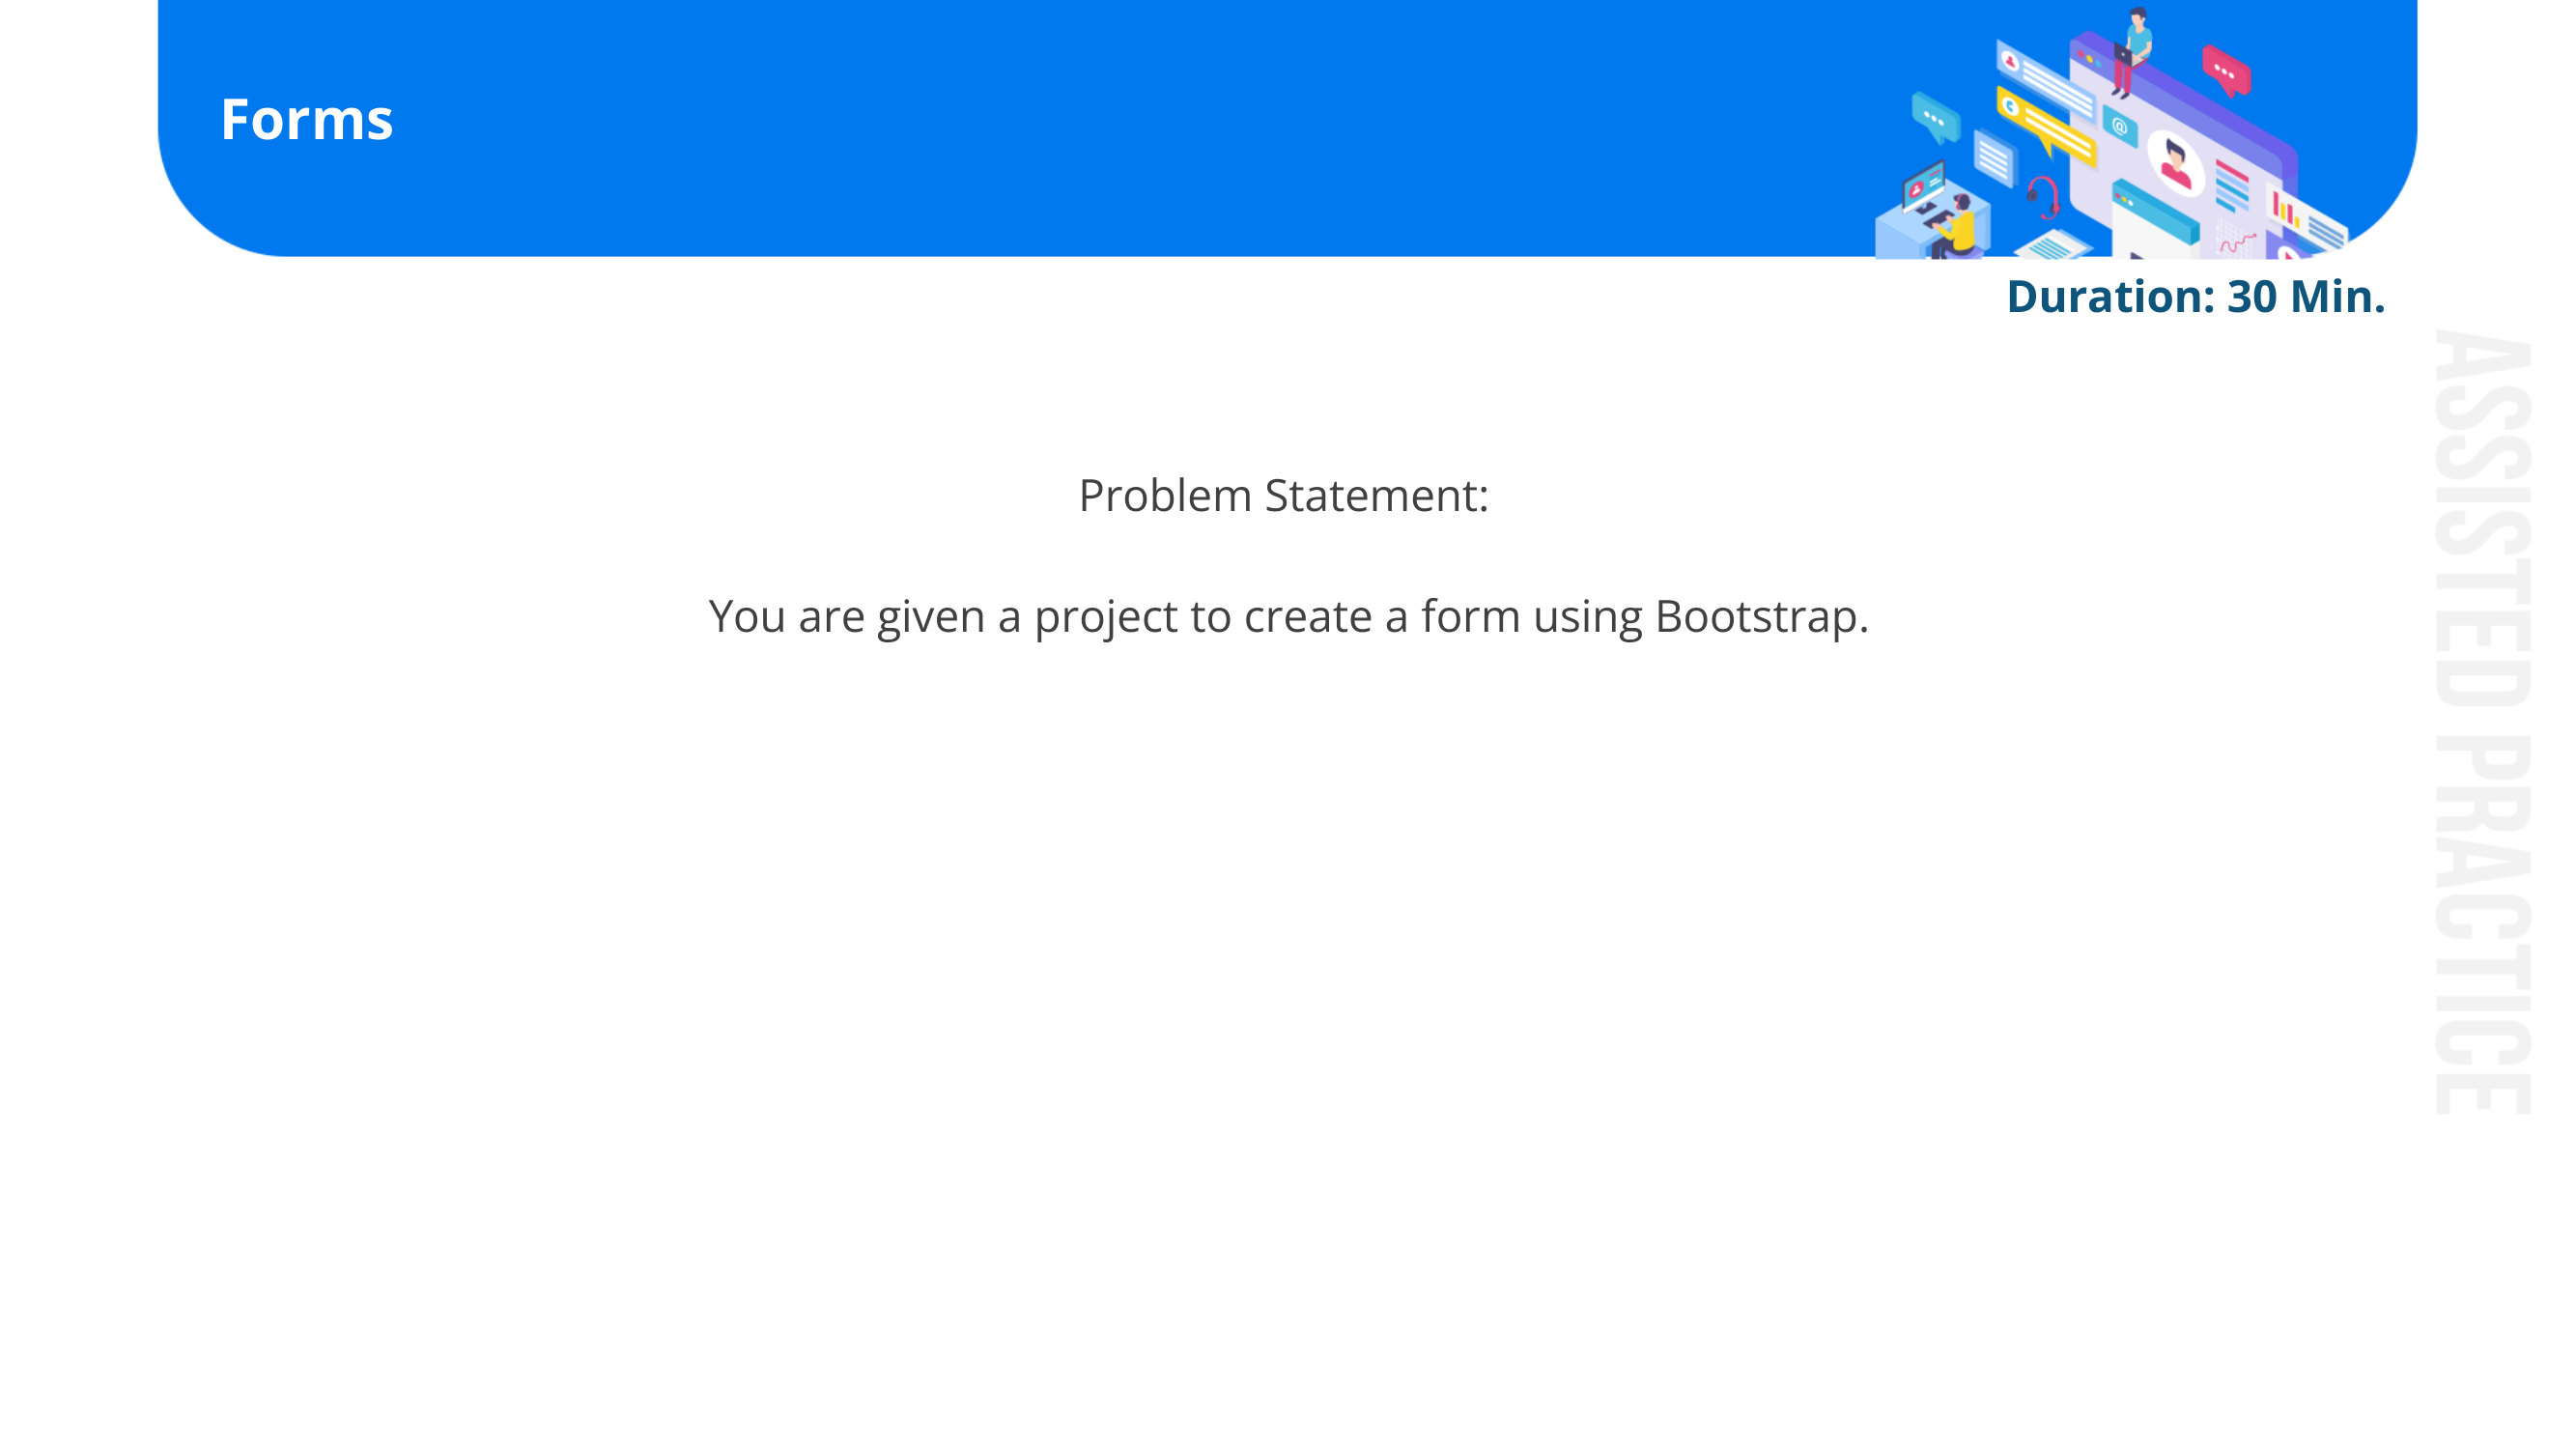

# Forms
Duration: 30 Min.
Problem Statement:

You are given a project to create a form using Bootstrap.